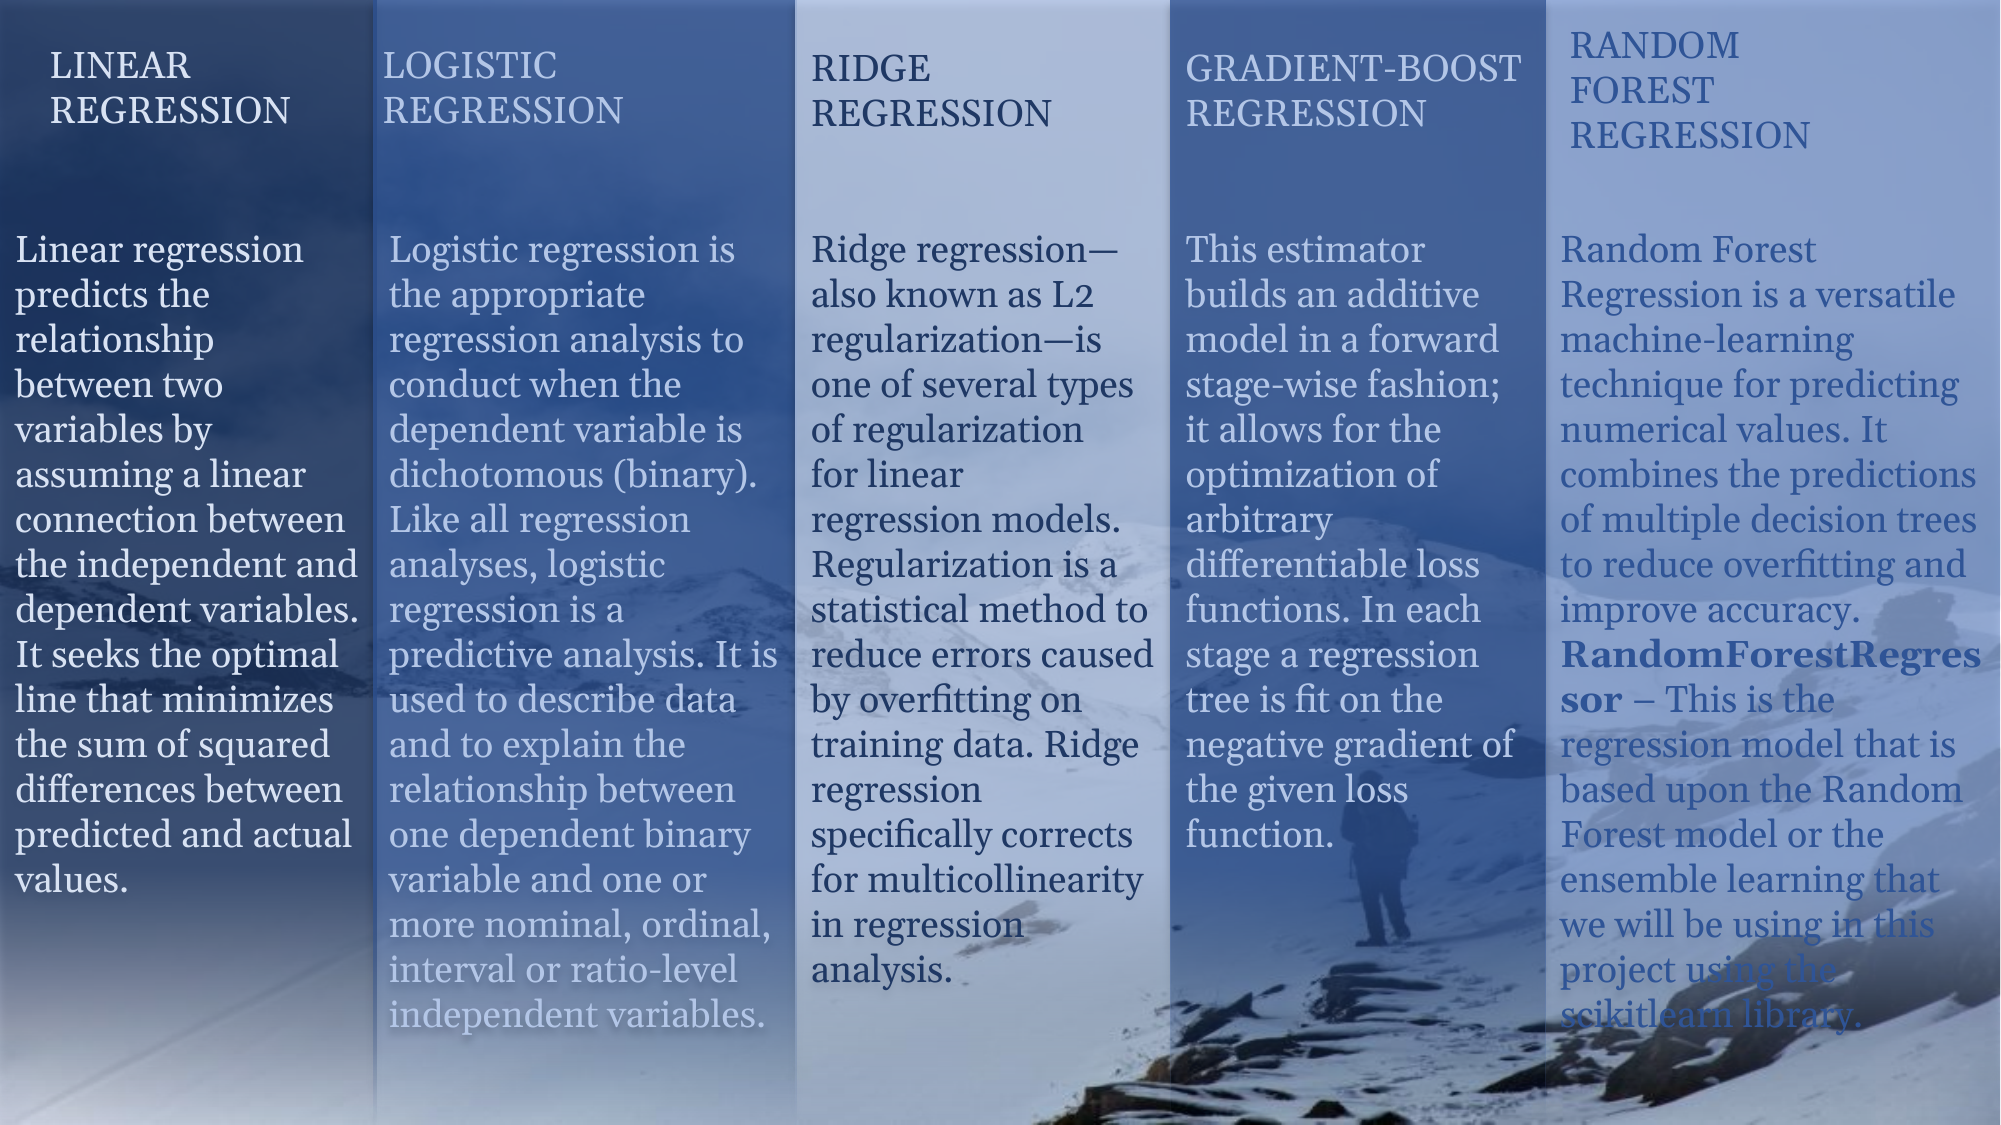

Linear regression predicts the relationship between two variables by assuming a linear connection between the independent and dependent variables. It seeks the optimal line that minimizes the sum of squared differences between predicted and actual values.
LINEAR REGRESSION

Logistic regression is the appropriate regression analysis to conduct when the dependent variable is dichotomous (binary). Like all regression analyses, logistic regression is a predictive analysis. It is used to describe data and to explain the relationship between one dependent binary variable and one or more nominal, ordinal, interval or ratio-level independent variables.
LOGISTIC REGRESSION

Ridge regression—also known as L2 regularization—is one of several types of regularization for linear regression models. Regularization is a statistical method to reduce errors caused by overfitting on training data. Ridge regression specifically corrects for multicollinearity in regression analysis.
RIDGE REGRESSION

This estimator builds an additive model in a forward stage-wise fashion; it allows for the optimization of arbitrary differentiable loss functions. In each stage a regression tree is fit on the negative gradient of the given loss function.

GRADIENT-BOOST REGRESSION

Random Forest Regression is a versatile machine-learning technique for predicting numerical values. It combines the predictions of multiple decision trees to reduce overfitting and improve accuracy.
RandomForestRegressor – This is the regression model that is based upon the Random Forest model or the ensemble learning that we will be using in this project using the scikitlearn library.

RANDOM FOREST REGRESSION